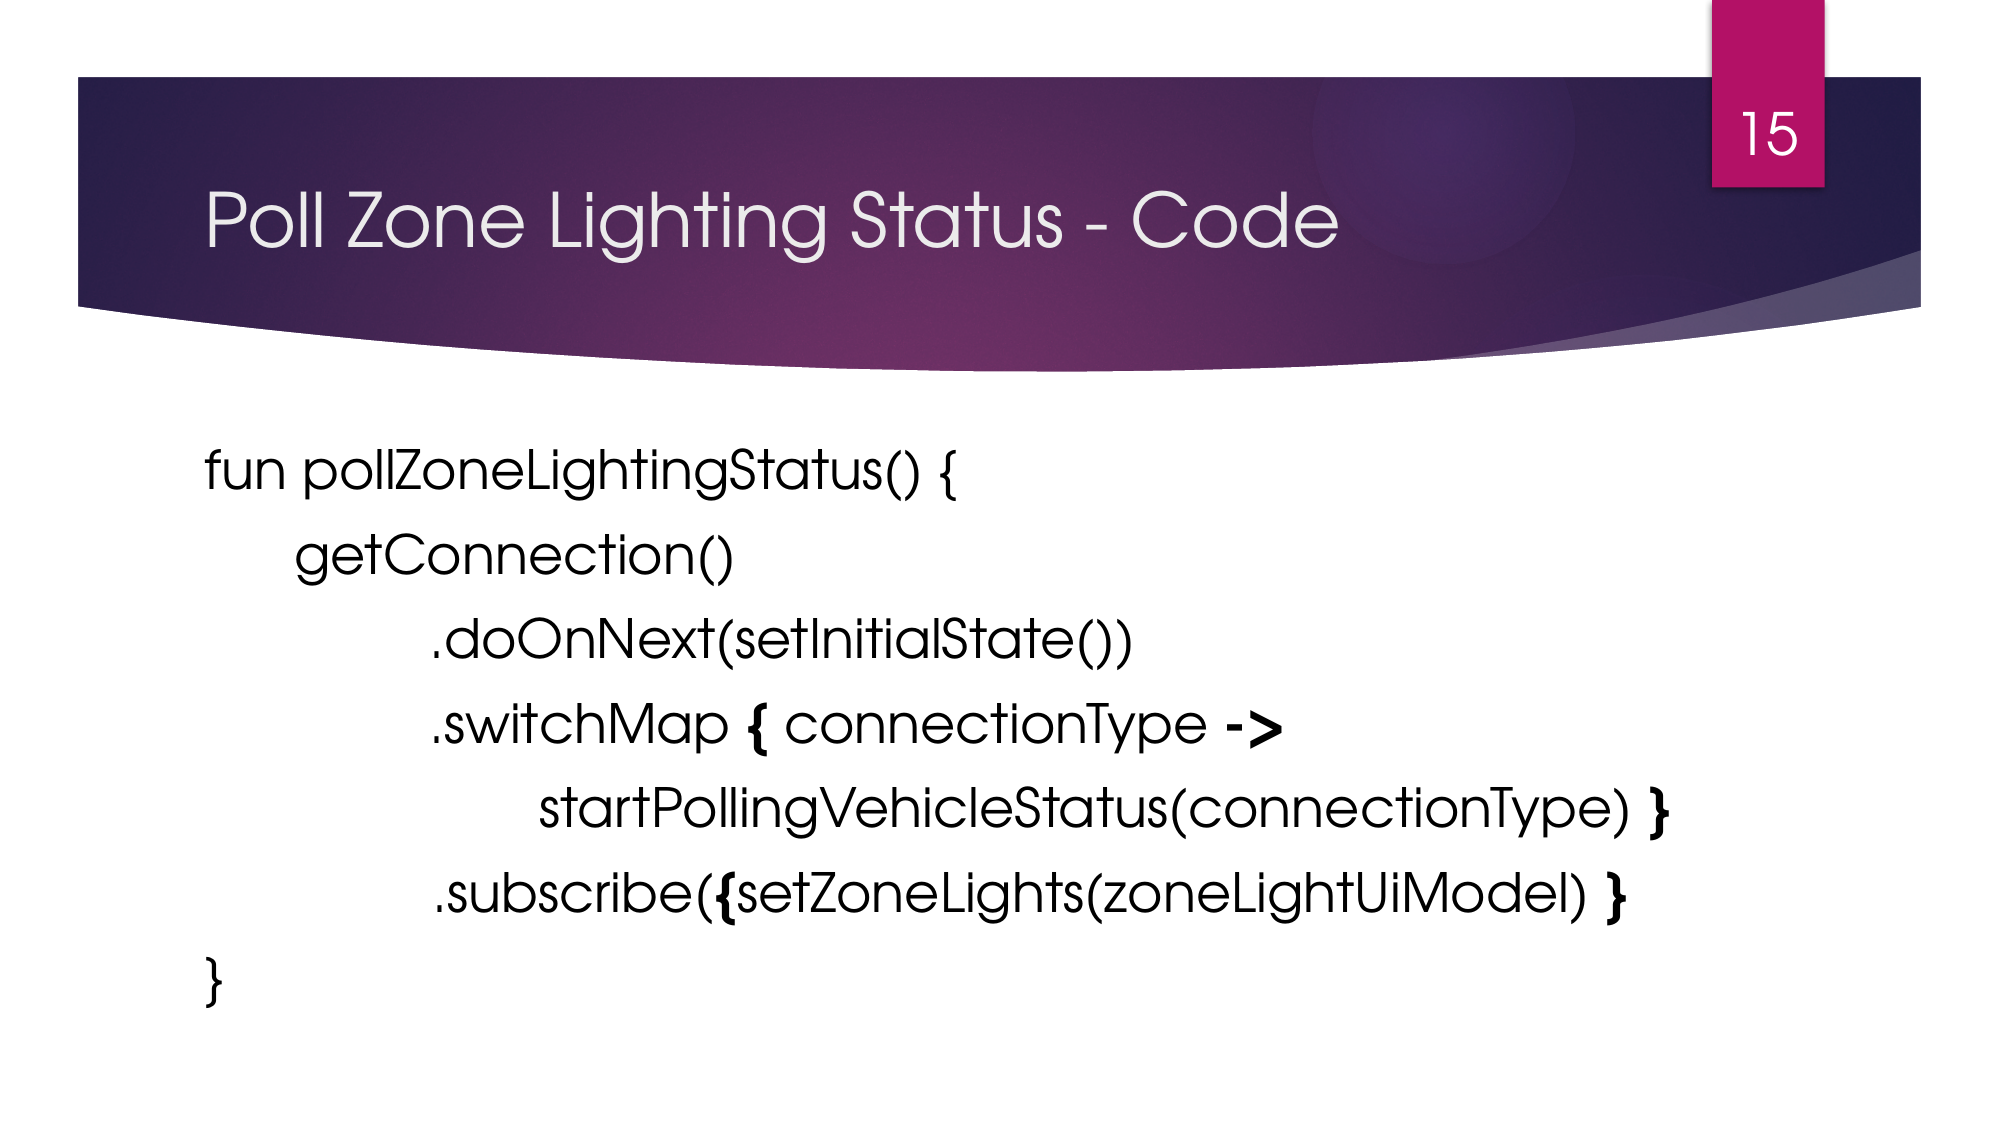

15
# Poll Zone Lighting Status - Code
fun pollZoneLightingStatus() {
      getConnection()
               .doOnNext(setInitialState())
               .switchMap { connectionType ->
                      startPollingVehicleStatus(connectionType) }
               .subscribe({setZoneLights(zoneLightUiModel) }
}